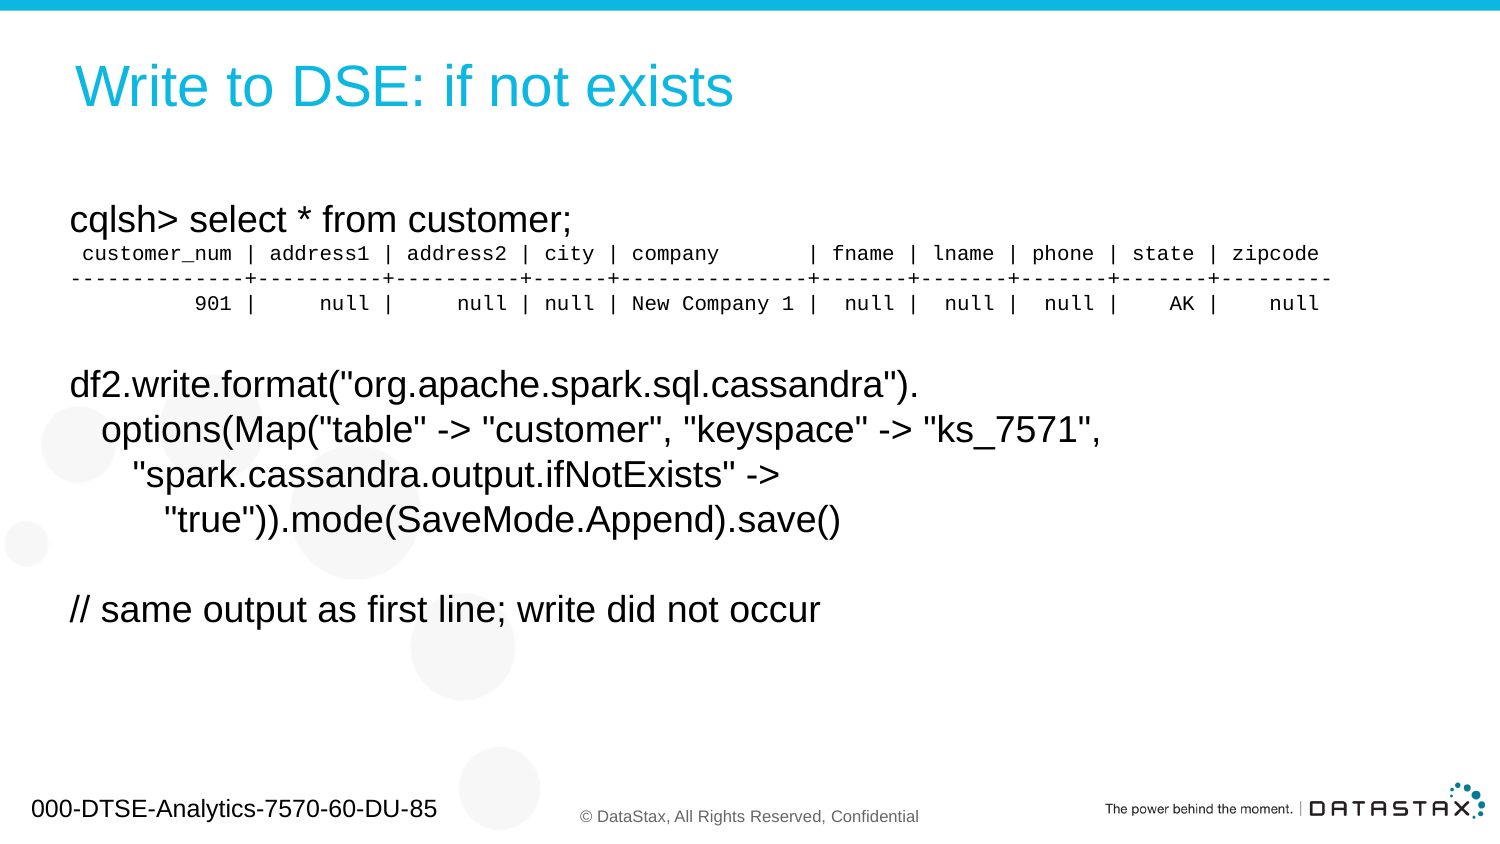

# Write to DSE: if not exists
cqlsh> select * from customer;
 customer_num | address1 | address2 | city | company       | fname | lname | phone | state | zipcode
--------------+----------+----------+------+---------------+-------+-------+-------+-------+---------
          901 |     null |     null | null | New Company 1 |  null |  null |  null |    AK |    null

df2.write.format("org.apache.spark.sql.cassandra").
   options(Map("table" -> "customer", "keyspace" -> "ks_7571",
      "spark.cassandra.output.ifNotExists" ->
         "true")).mode(SaveMode.Append).save()

// same output as first line; write did not occur
000-DTSE-Analytics-7570-60-DU-85